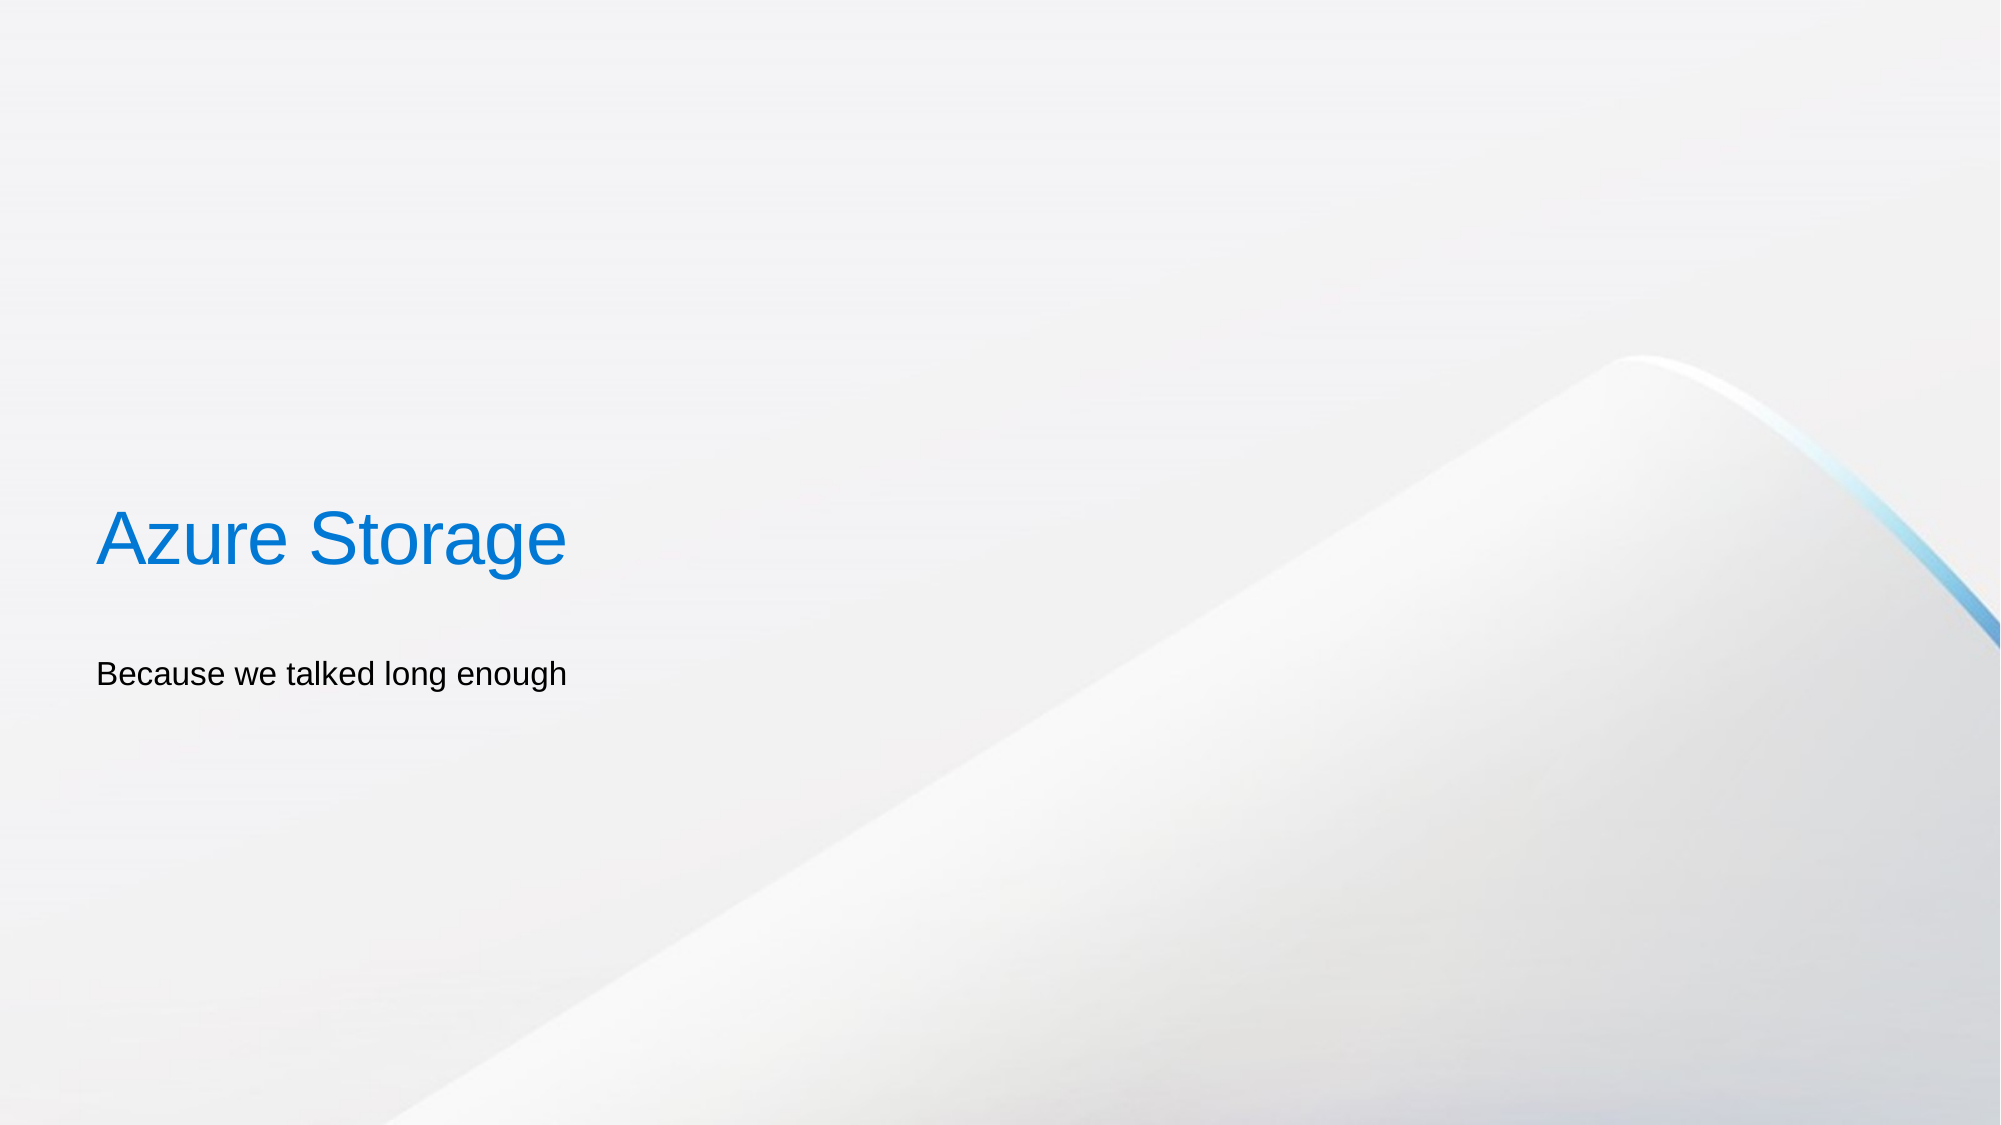

# Azure Storage
Because we talked long enough